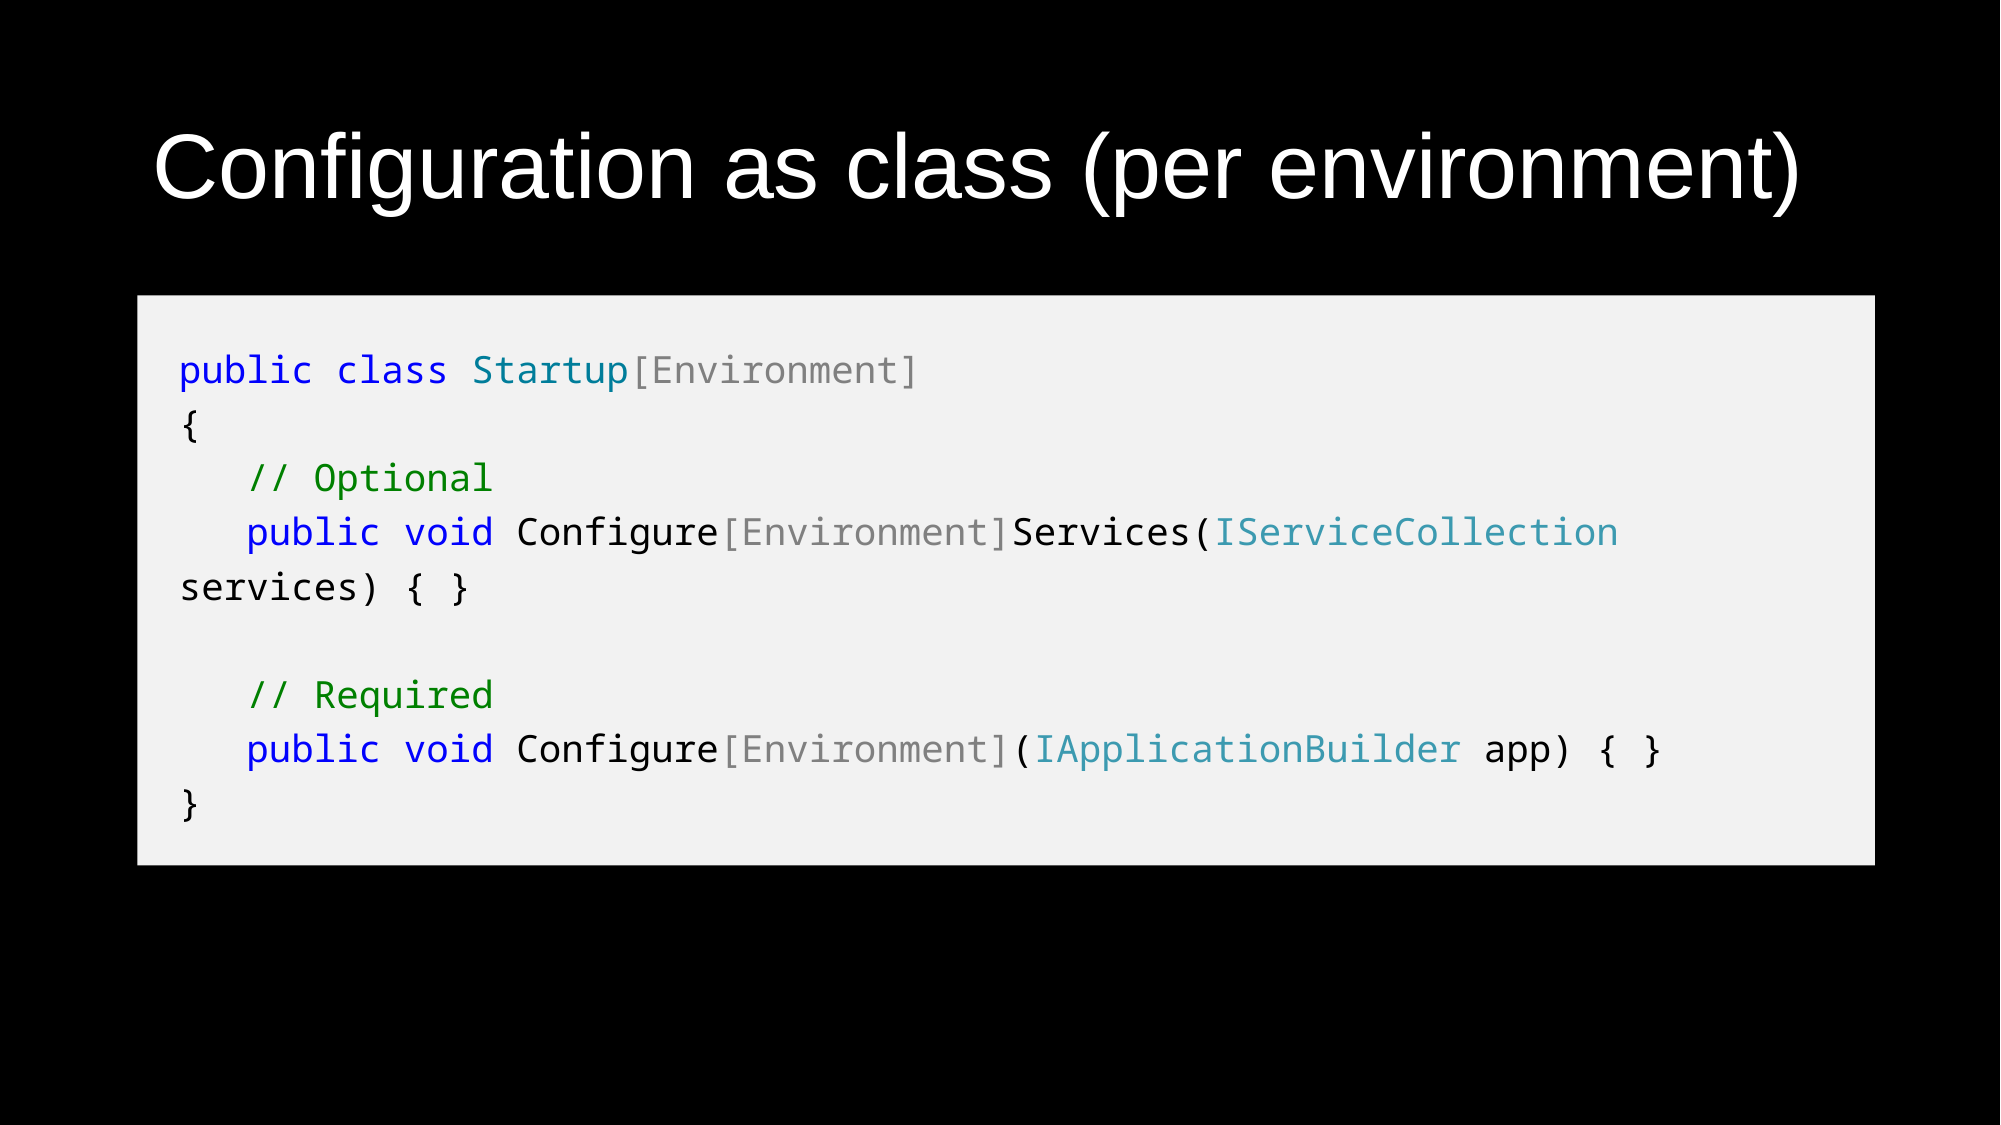

# Configuration as class (per environment)
public class Startup[Environment]
{
   // Optional
   public void Configure[Environment]Services(IServiceCollection services) { }

   // Required
   public void Configure[Environment](IApplicationBuilder app) { }
}